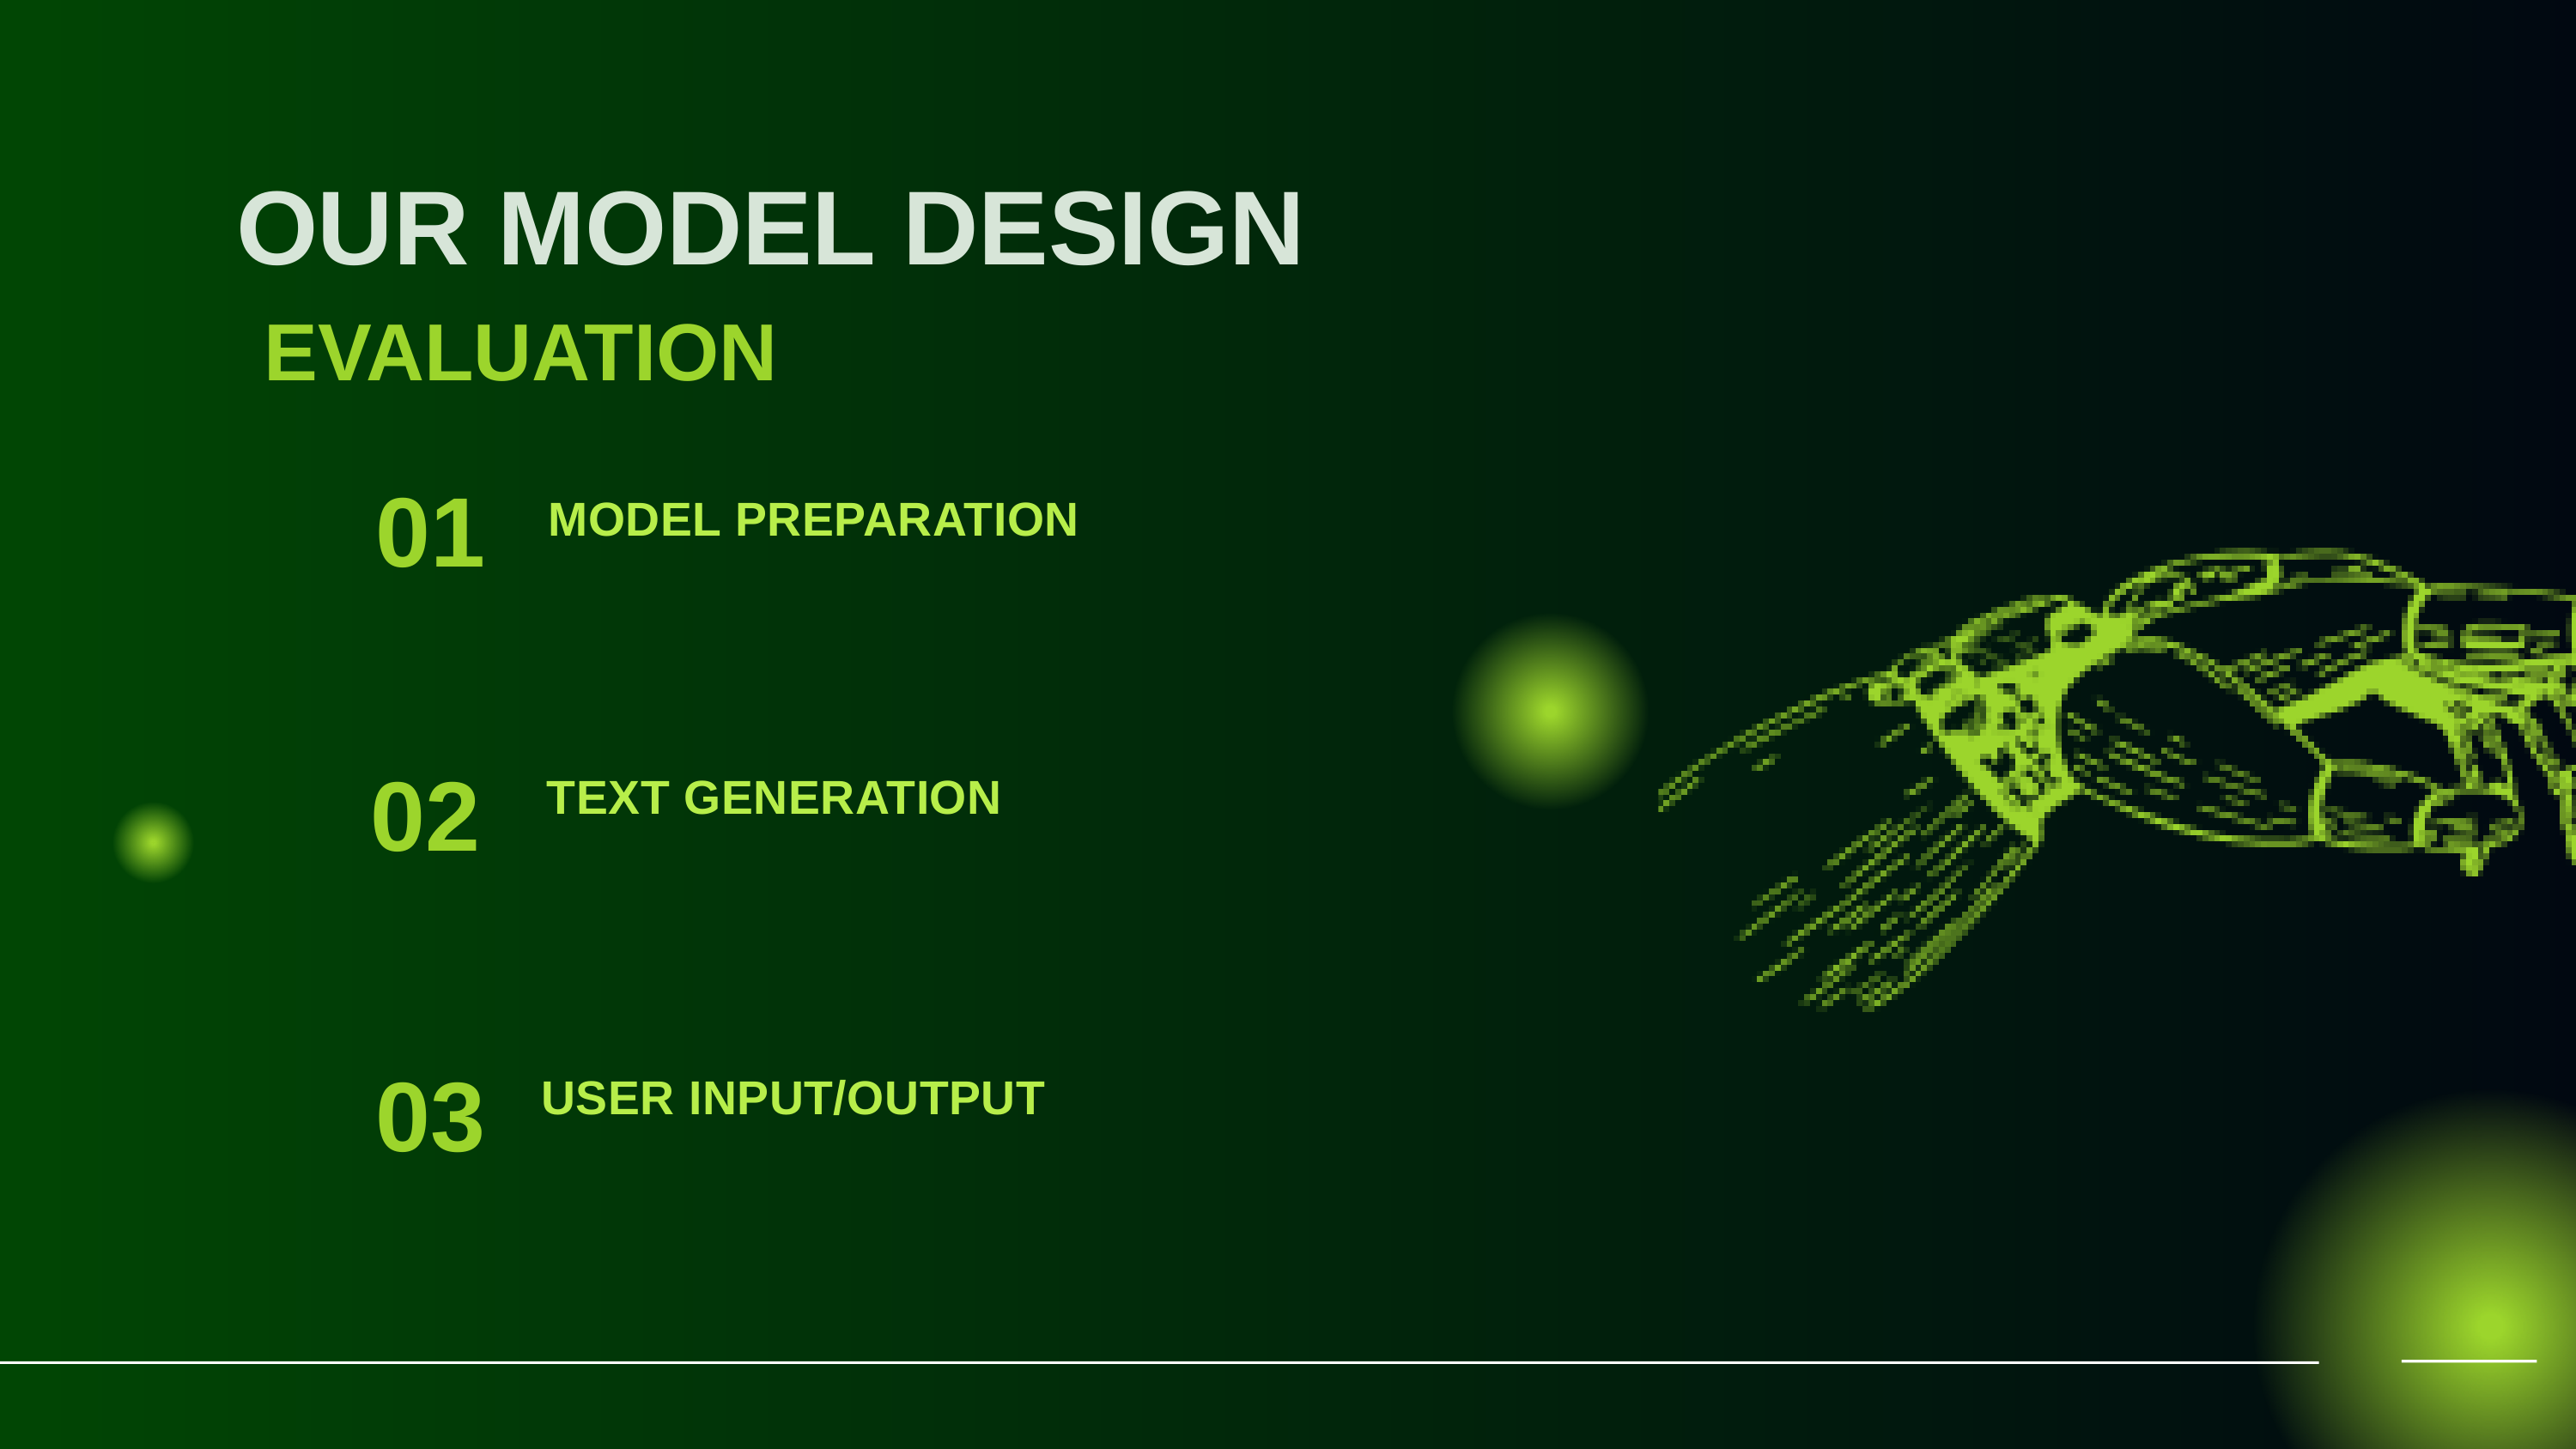

OUR MODEL DESIGN
EVALUATION
01
MODEL PREPARATION

02
TEXT GENERATION

03
USER INPUT/OUTPUT